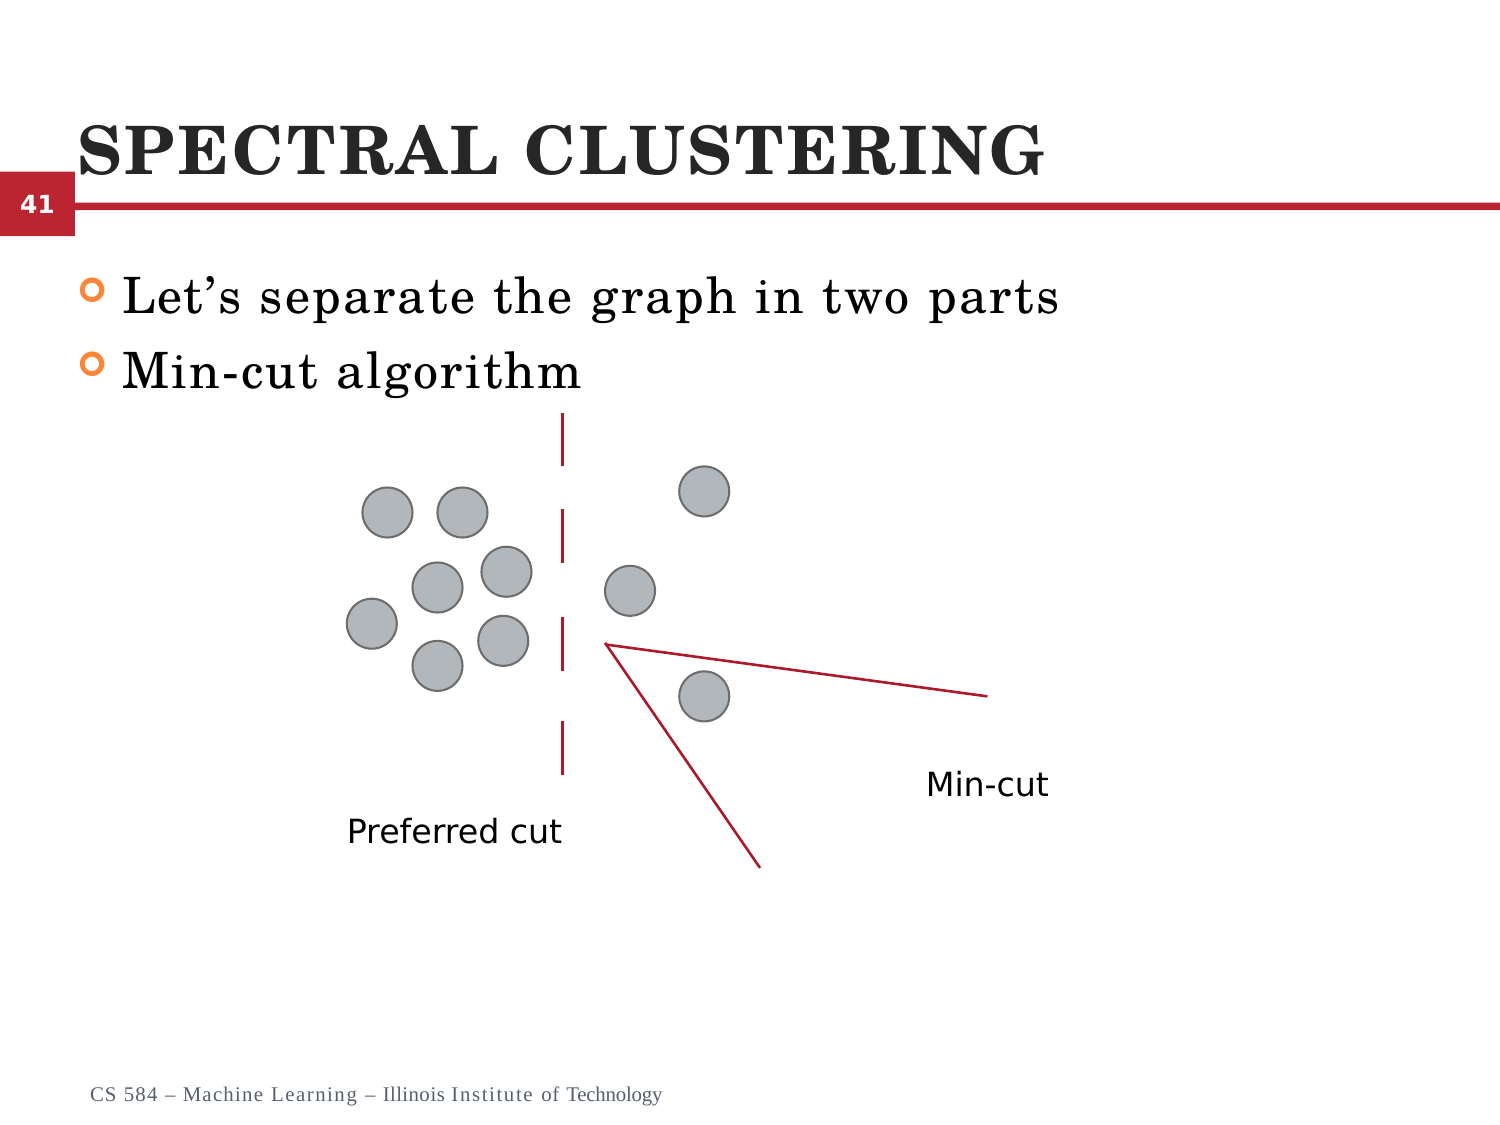

# Spectral Clustering
Let’s separate the graph in two parts
Min-cut algorithm

Min-cut
Preferred cut
9
CS 584 – Machine Learning – Illinois Institute of Technology